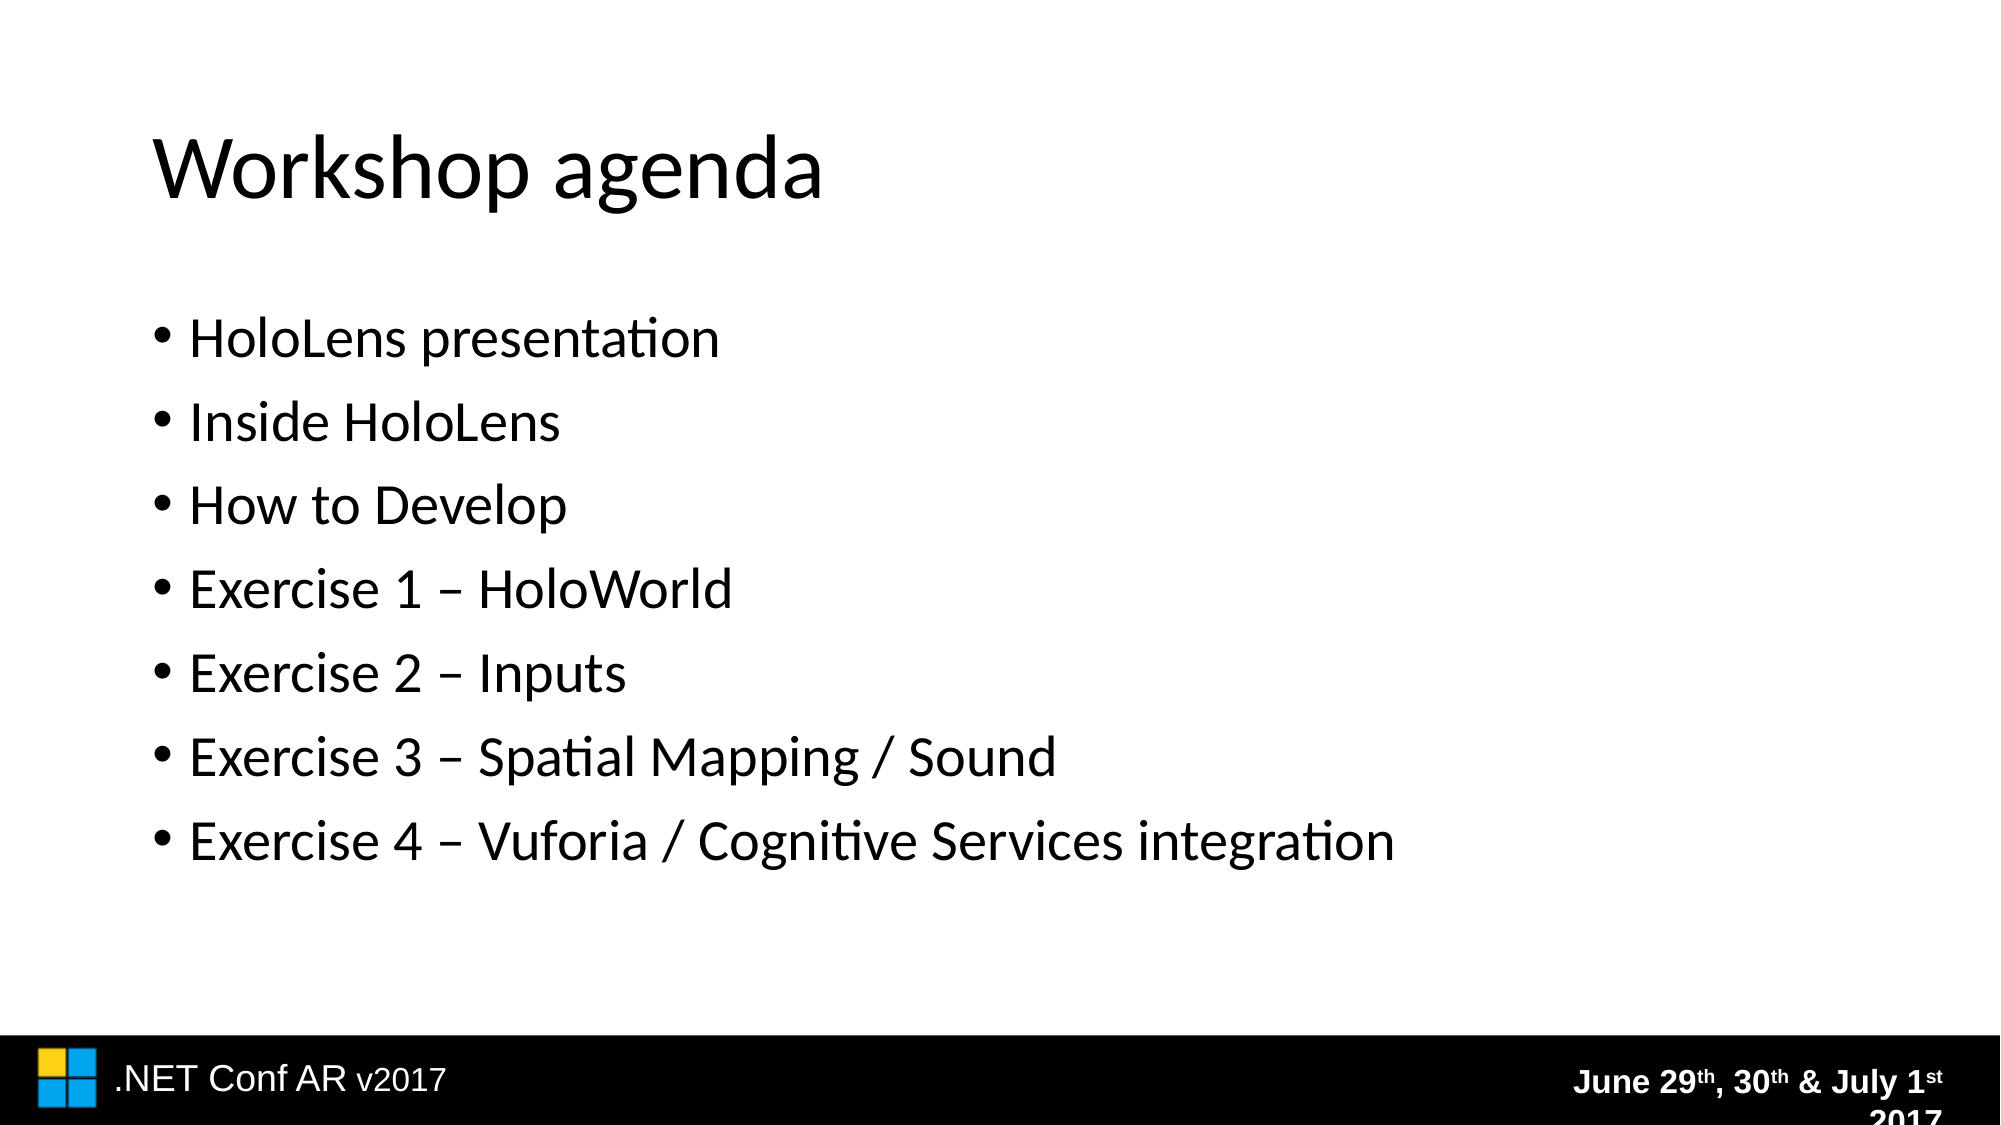

# Workshop agenda
HoloLens presentation
Inside HoloLens
How to Develop
Exercise 1 – HoloWorld
Exercise 2 – Inputs
Exercise 3 – Spatial Mapping / Sound
Exercise 4 – Vuforia / Cognitive Services integration